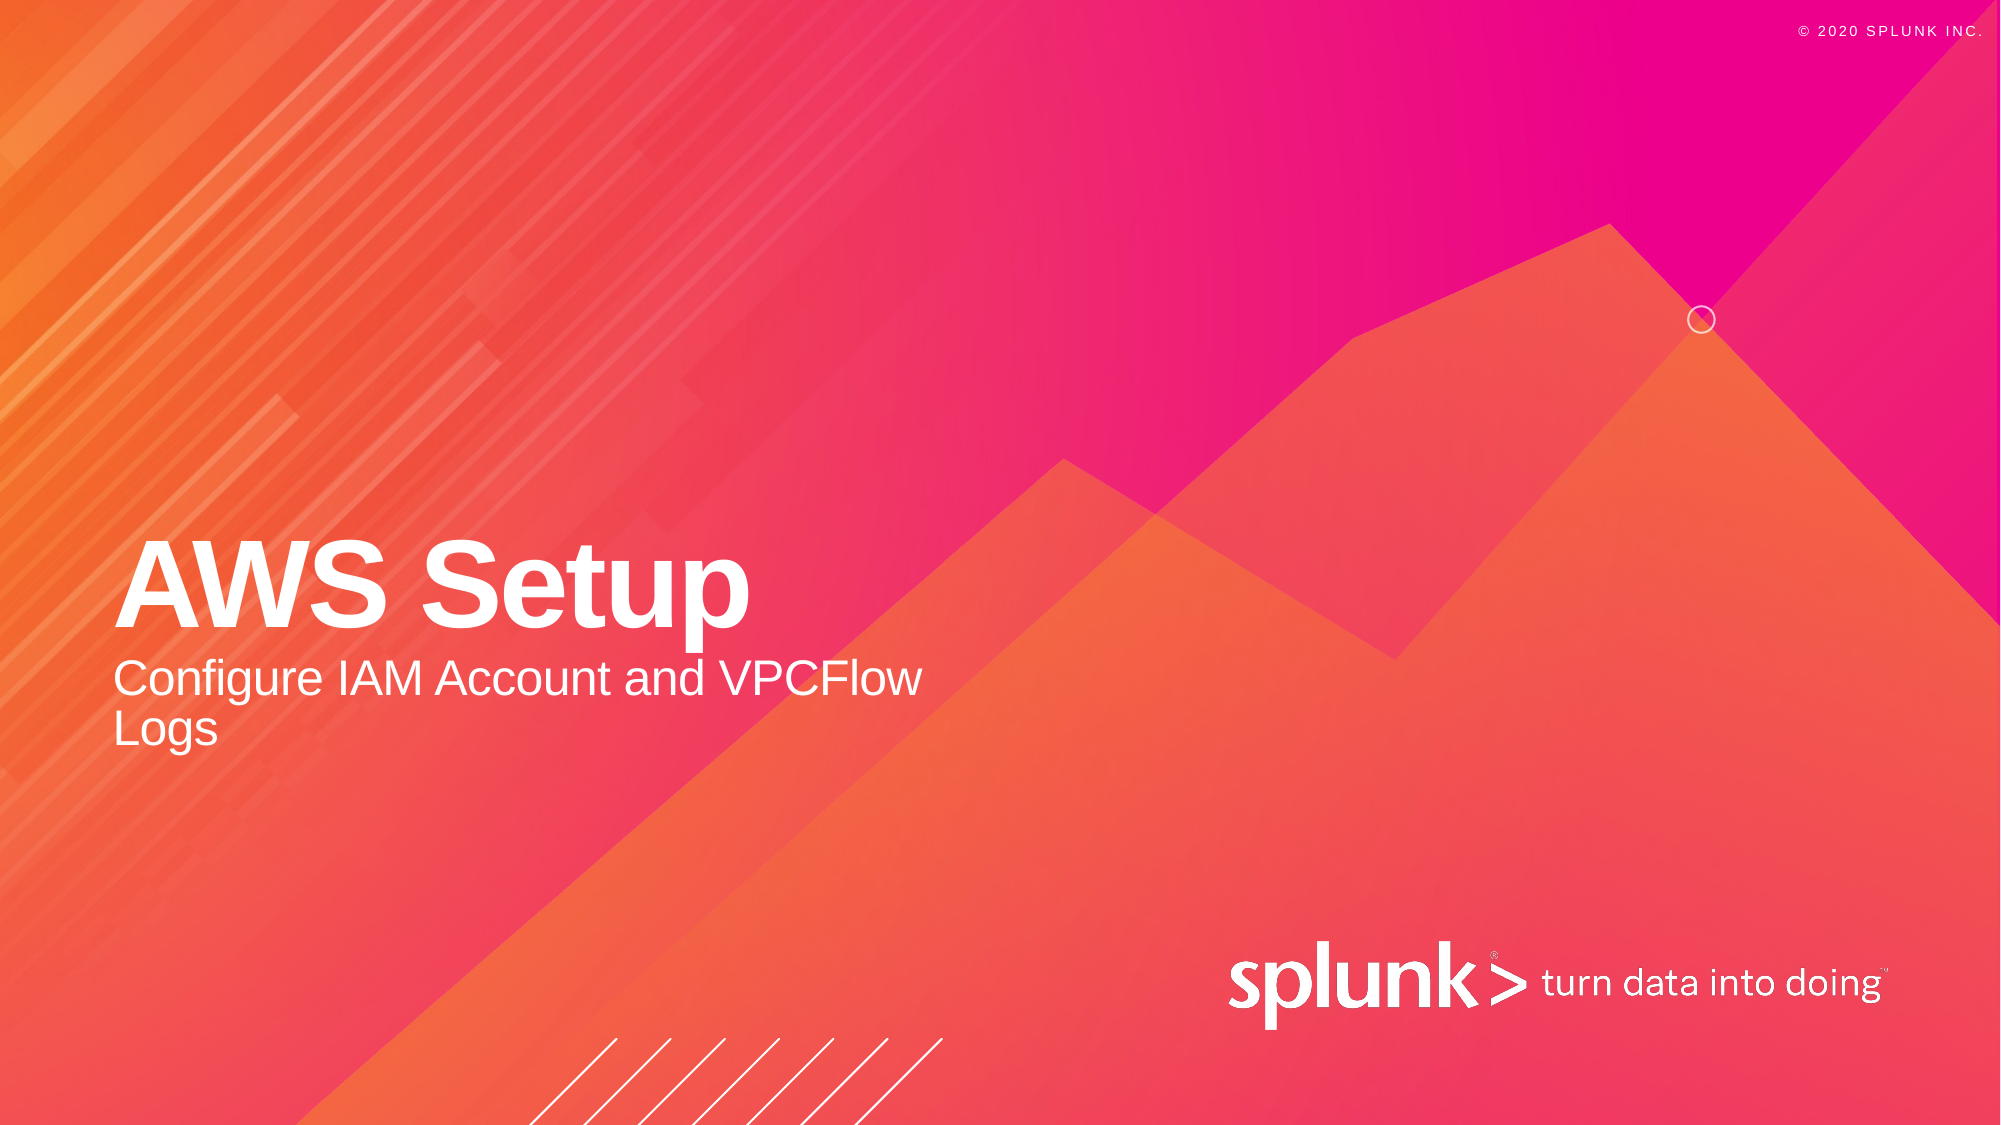

# AWS Setup
Configure IAM Account and VPCFlow Logs